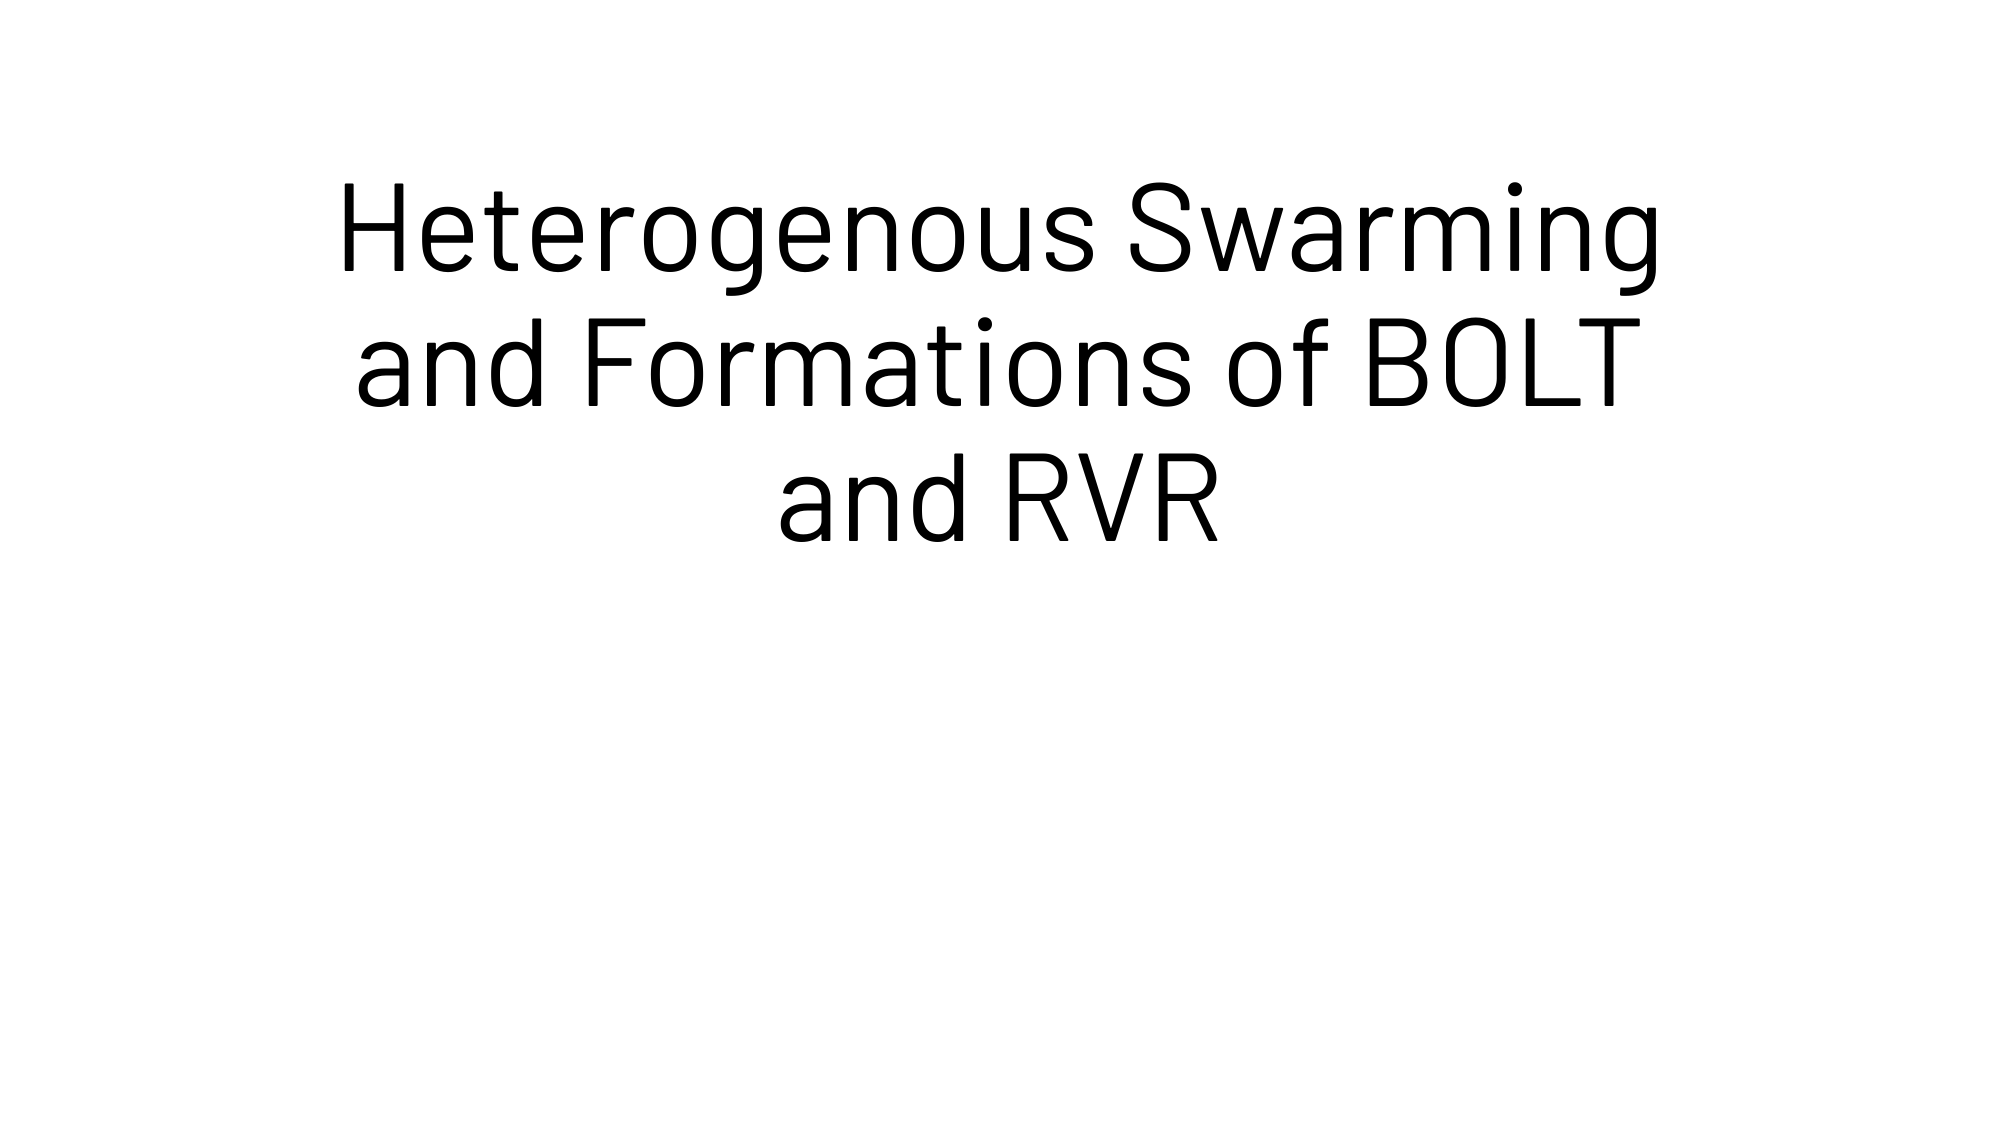

# Heterogenous Swarming and Formations of BOLT and RVR